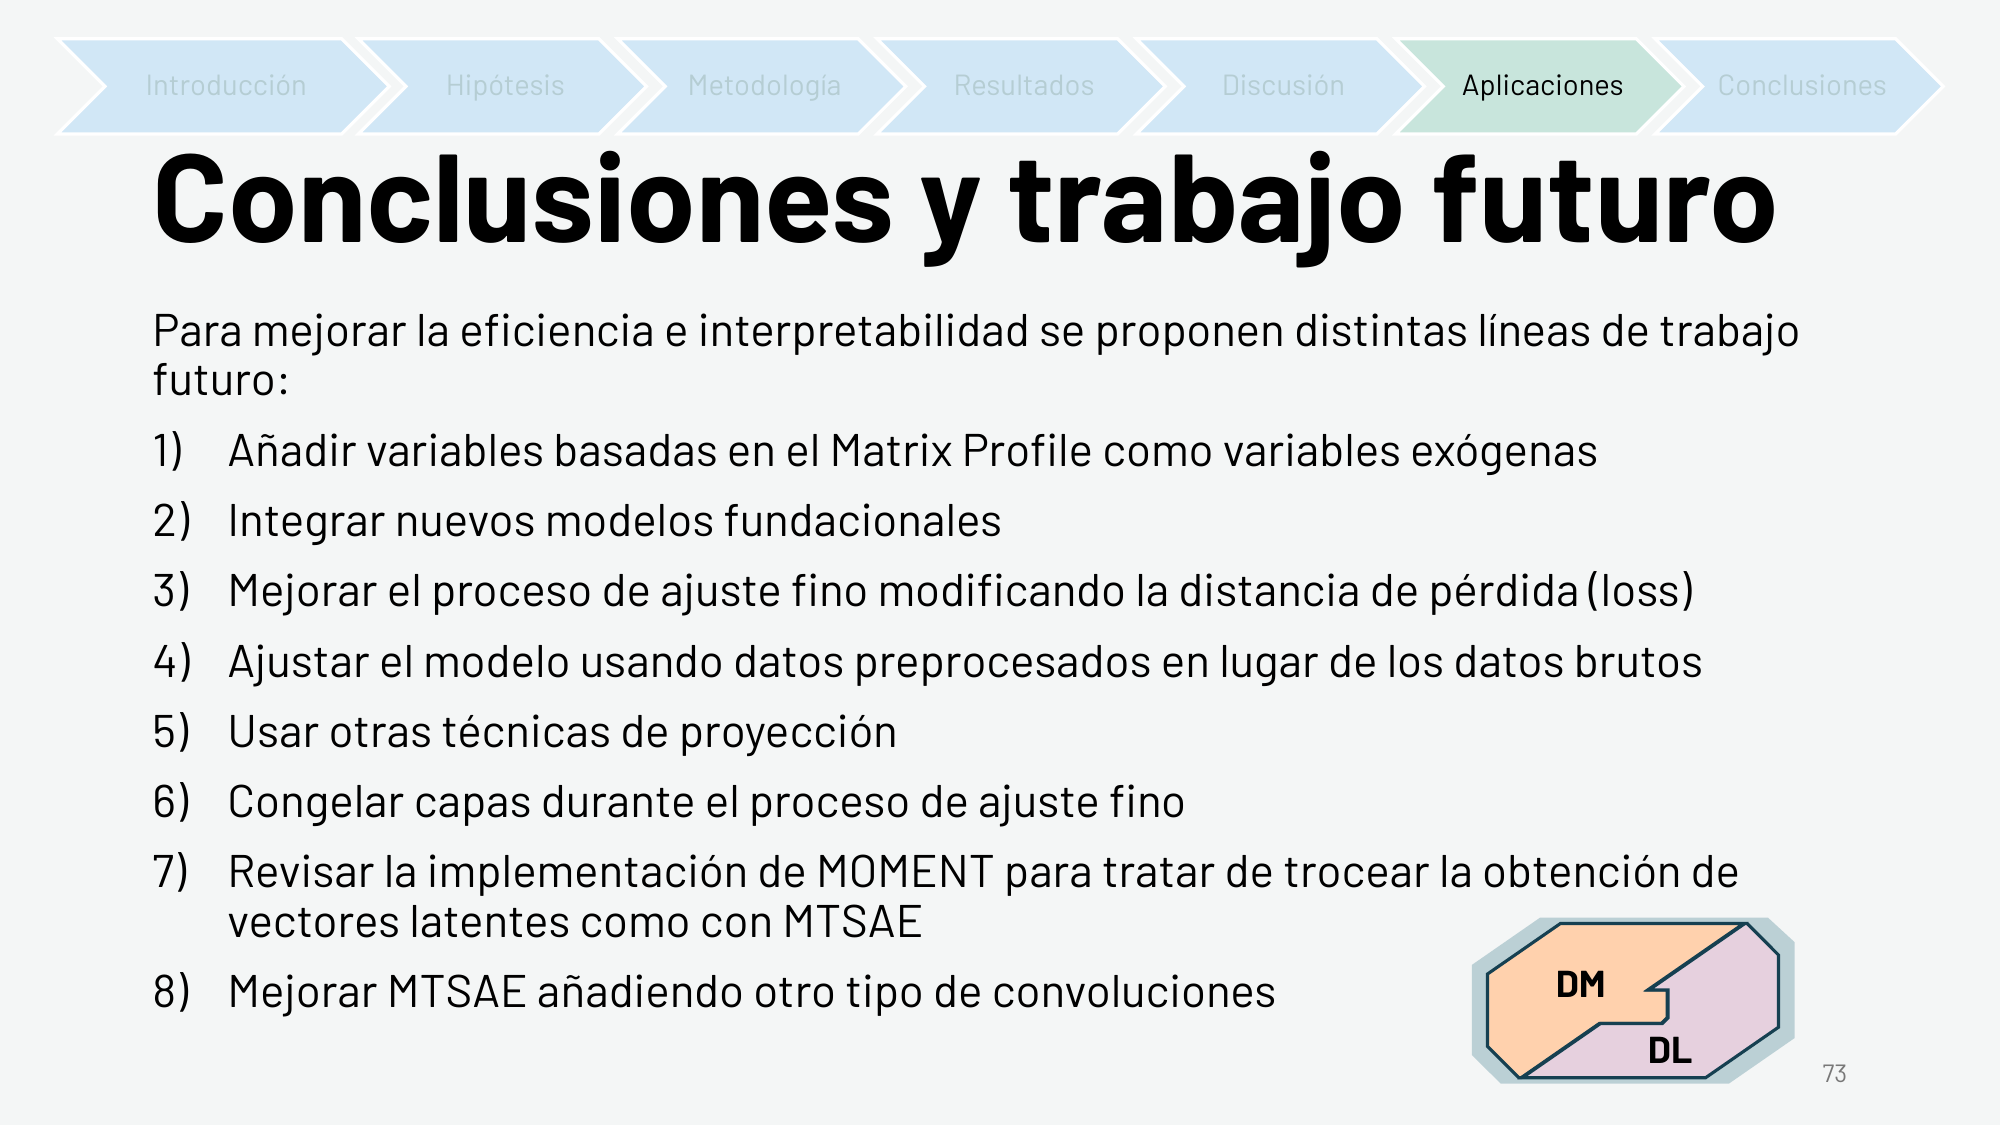

Introducción
Hipótesis
Metodología
Resultados
Discusión
Aplicaciones
Conclusiones
# Conclusiones y trabajo futuro
Para mejorar la eficiencia e interpretabilidad se proponen distintas líneas de trabajo futuro:
Añadir variables basadas en el Matrix Profile como variables exógenas
Integrar nuevos modelos fundacionales
Mejorar el proceso de ajuste fino modificando la distancia de pérdida (loss)
Ajustar el modelo usando datos preprocesados en lugar de los datos brutos
Usar otras técnicas de proyección
Congelar capas durante el proceso de ajuste fino
Revisar la implementación de MOMENT para tratar de trocear la obtención de vectores latentes como con MTSAE
Mejorar MTSAE añadiendo otro tipo de convoluciones

DM

DL
73